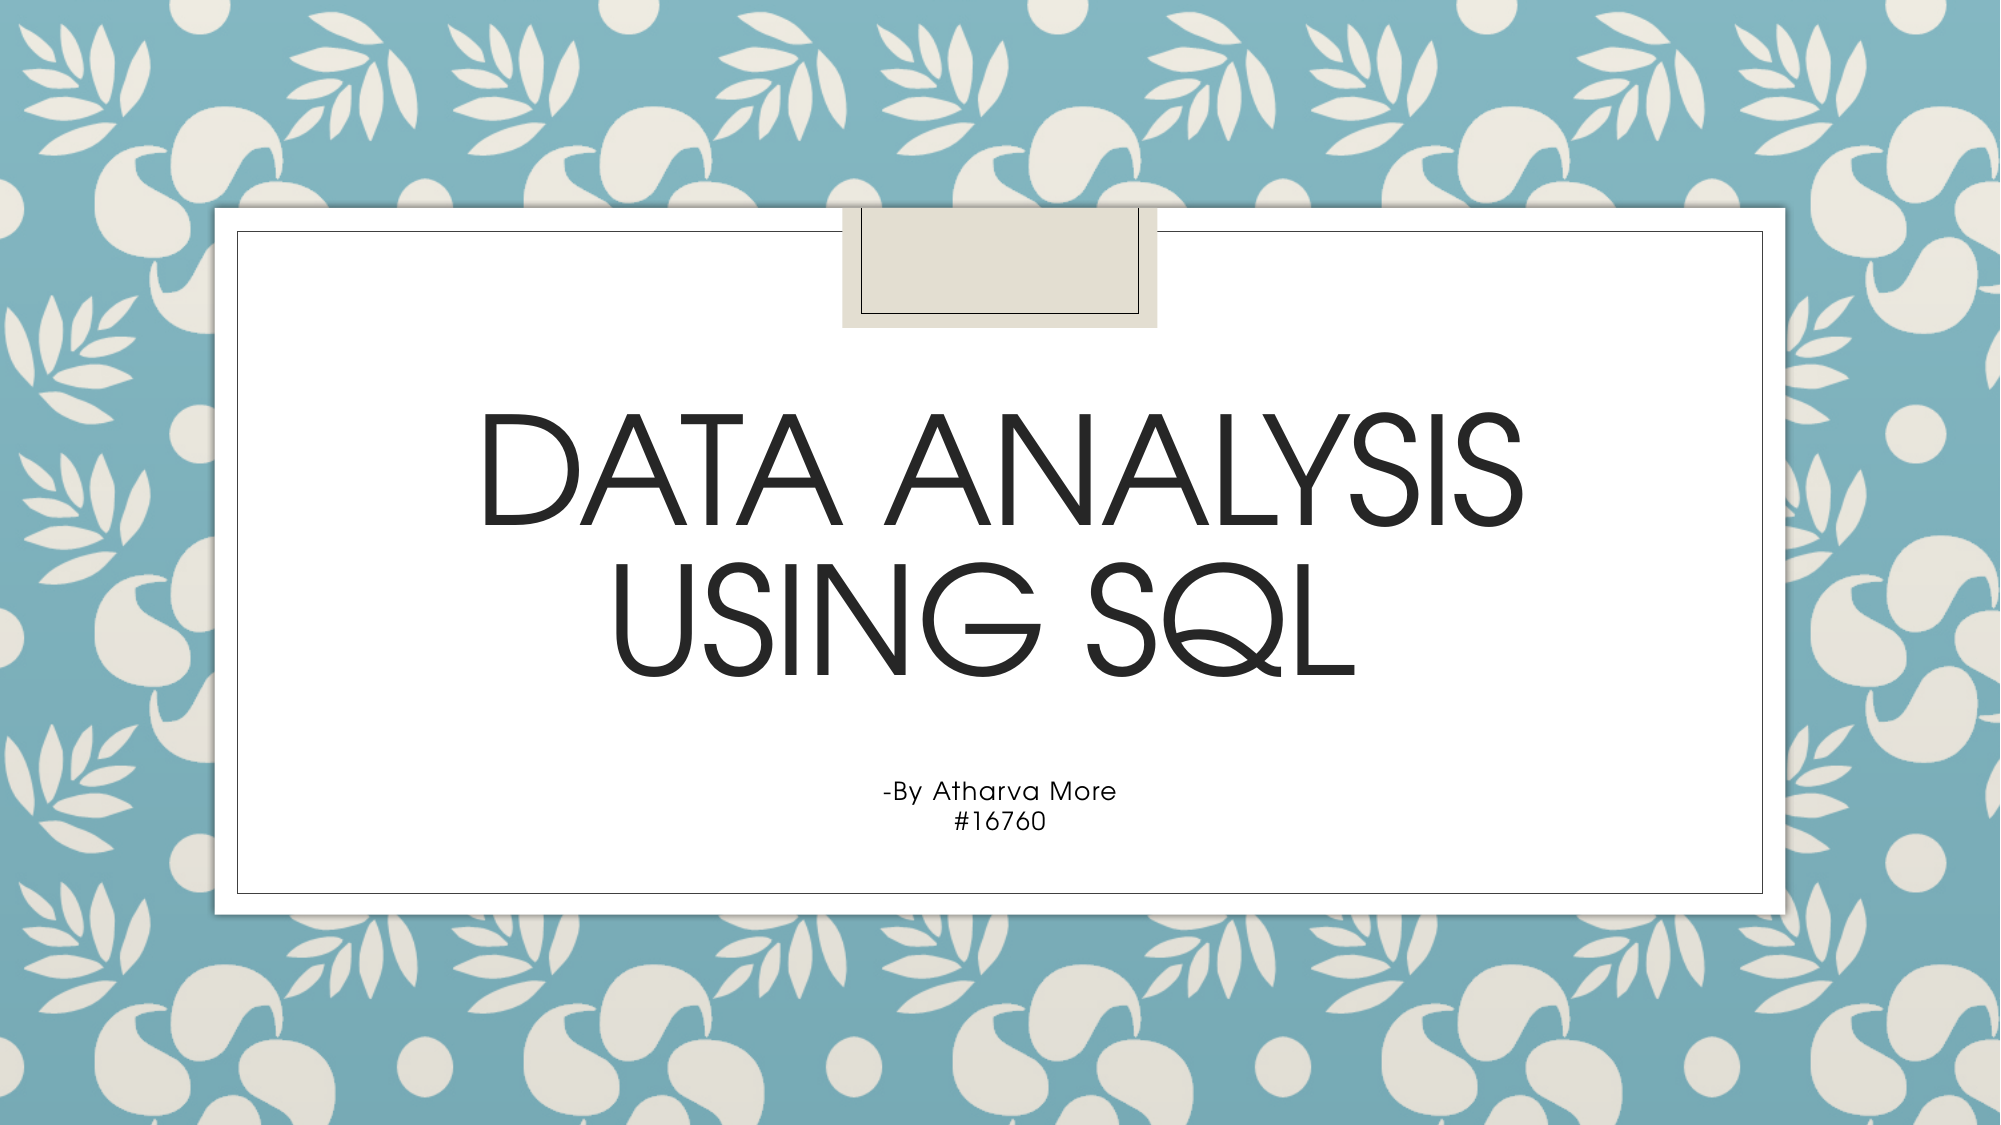

# Data Analysis using SQL
-By Atharva More
#16760